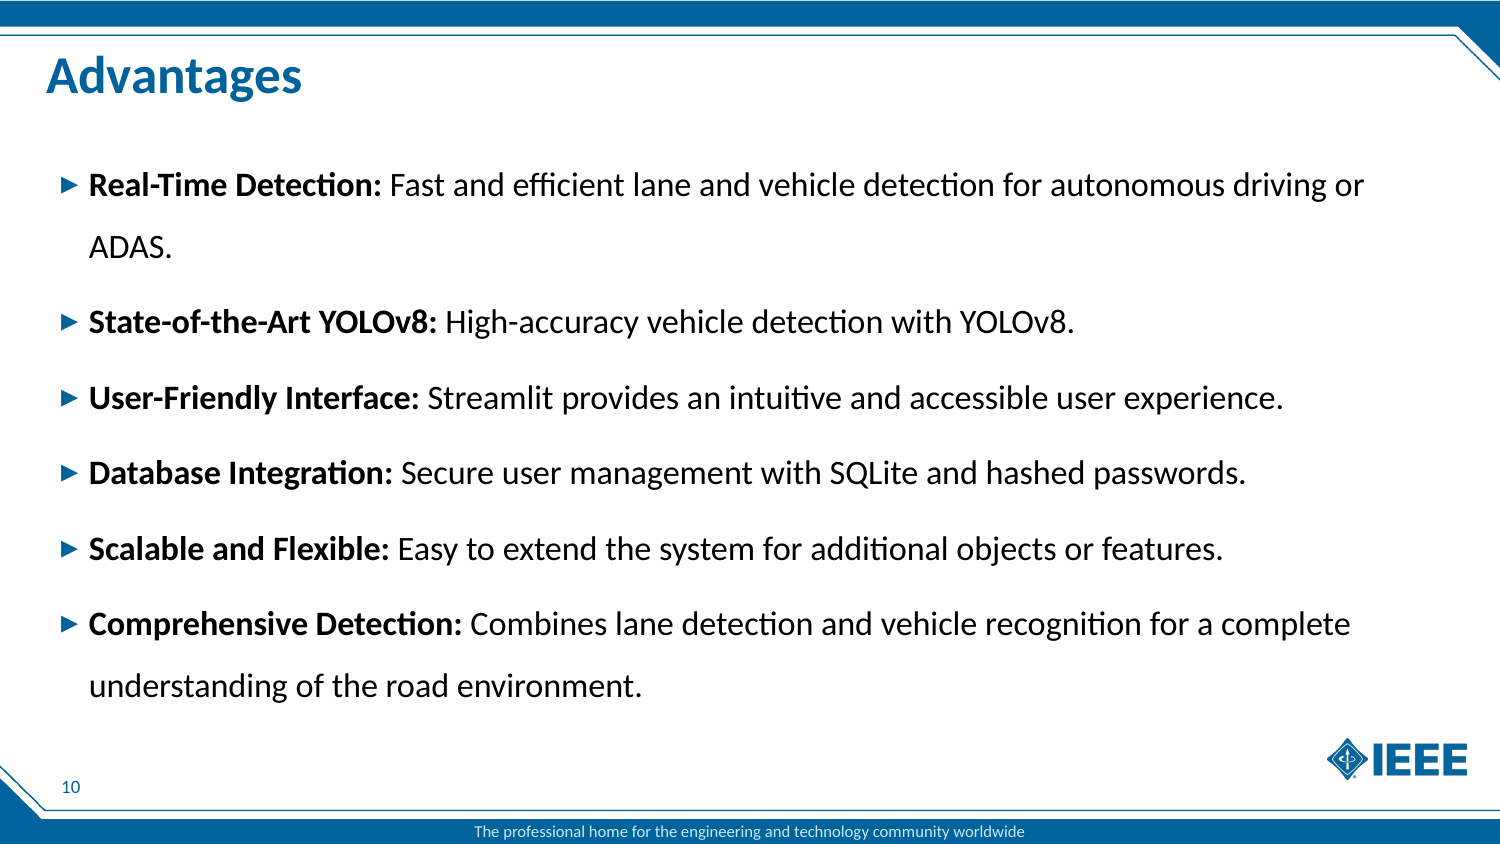

# Advantages
Real-Time Detection: Fast and efficient lane and vehicle detection for autonomous driving or ADAS.
State-of-the-Art YOLOv8: High-accuracy vehicle detection with YOLOv8.
User-Friendly Interface: Streamlit provides an intuitive and accessible user experience.
Database Integration: Secure user management with SQLite and hashed passwords.
Scalable and Flexible: Easy to extend the system for additional objects or features.
Comprehensive Detection: Combines lane detection and vehicle recognition for a complete understanding of the road environment.
10